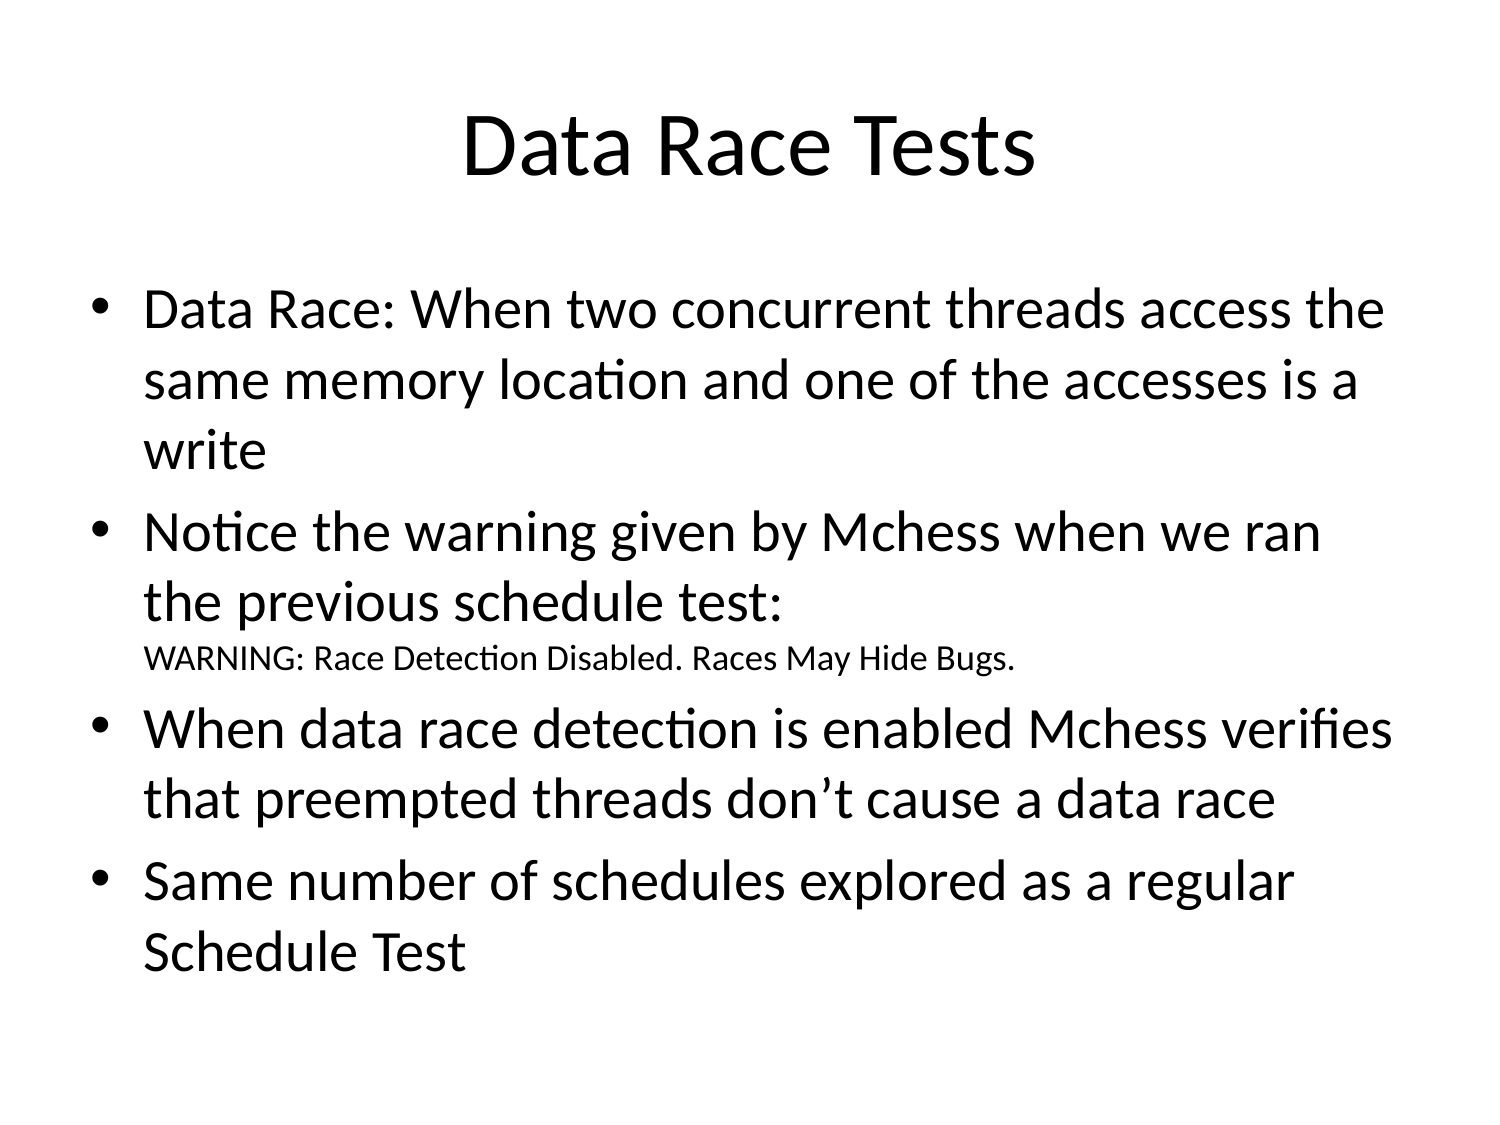

# Data Race Tests
Data Race: When two concurrent threads access the same memory location and one of the accesses is a write
Notice the warning given by Mchess when we ran the previous schedule test:
WARNING: Race Detection Disabled. Races May Hide Bugs.
When data race detection is enabled Mchess verifies that preempted threads don’t cause a data race
Same number of schedules explored as a regular Schedule Test